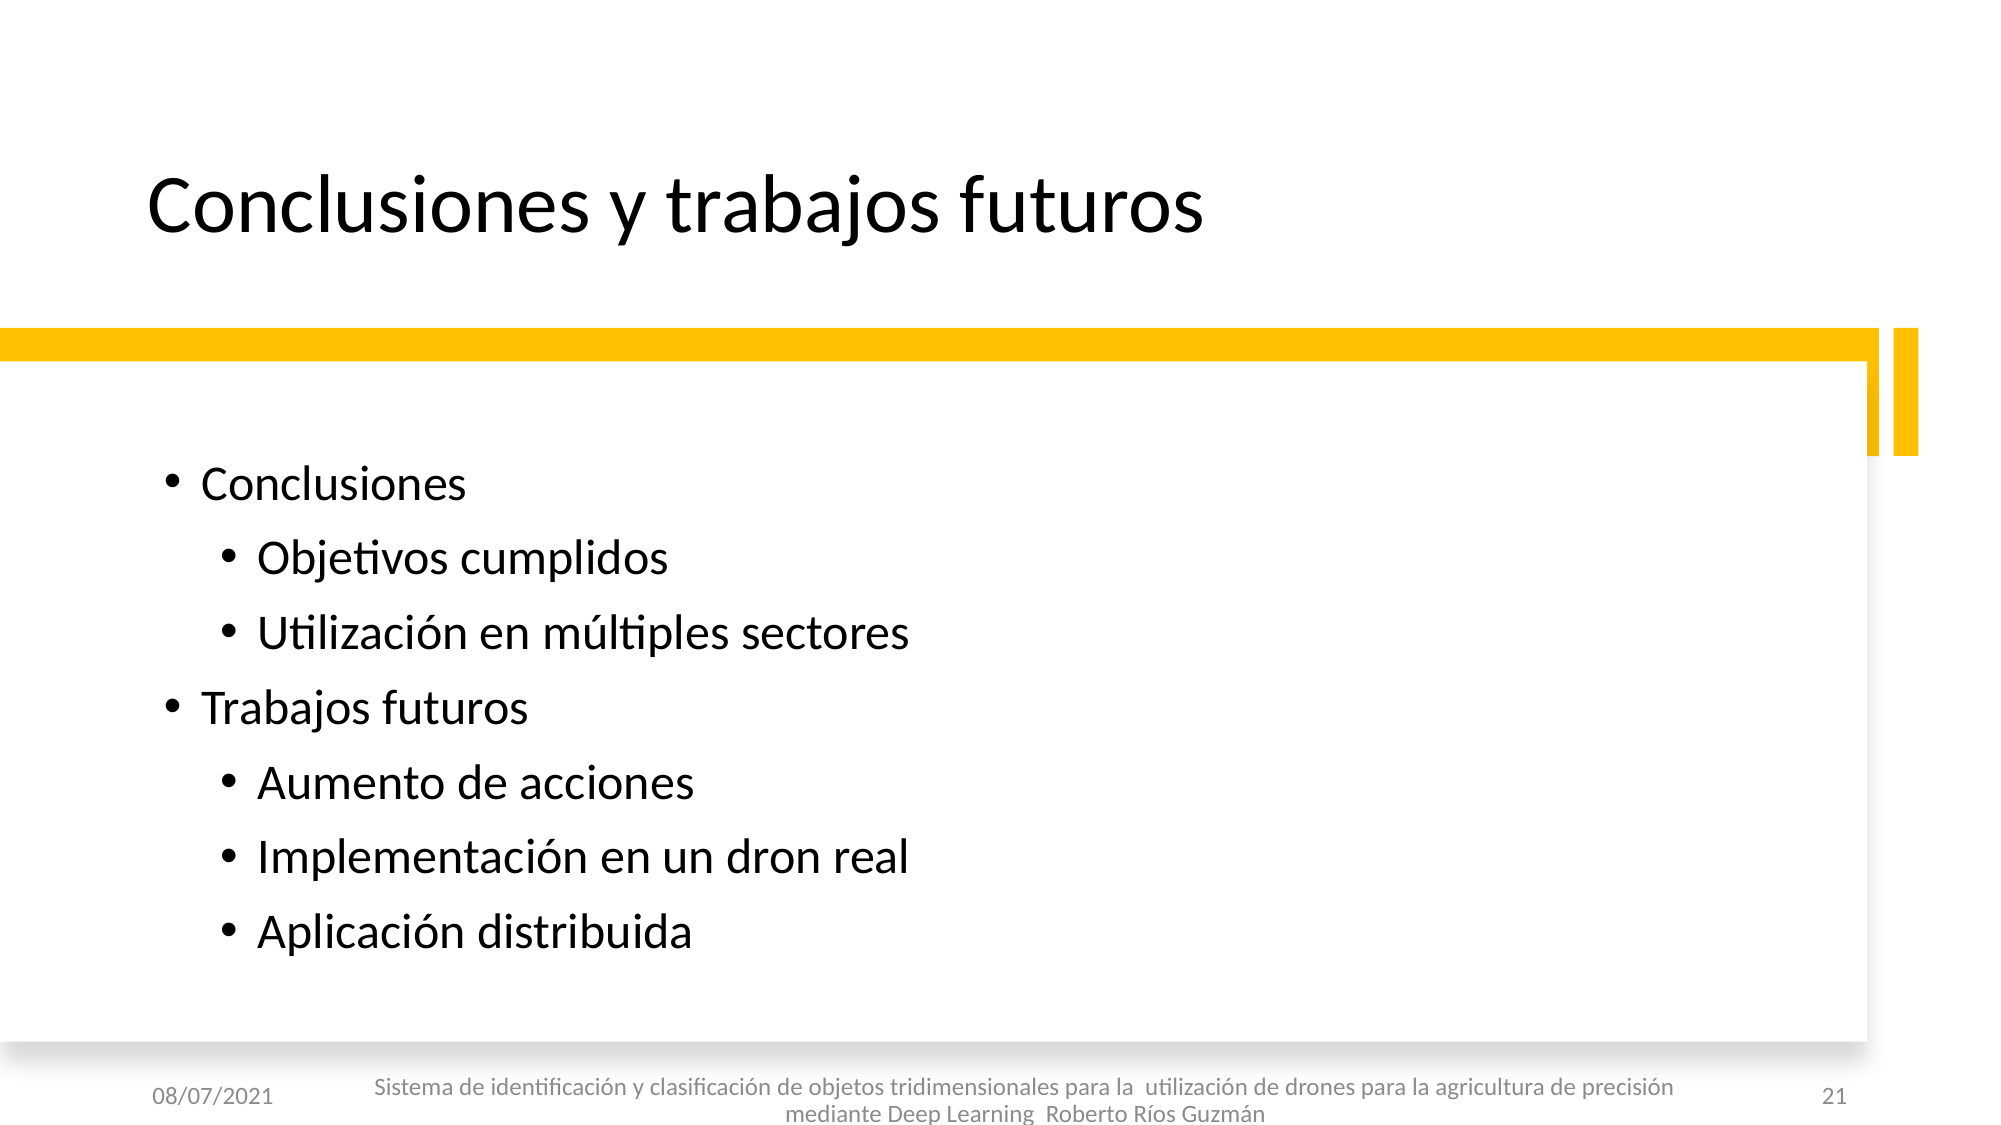

# Conclusiones y trabajos futuros

Conclusiones
Objetivos cumplidos
Utilización en múltiples sectores
Trabajos futuros
Aumento de acciones
Implementación en un dron real
Aplicación distribuida
08/07/2021
21
Sistema de identificación y clasificación de objetos tridimensionales para la  utilización de drones para la agricultura de precisión mediante Deep Learning  Roberto Ríos Guzmán